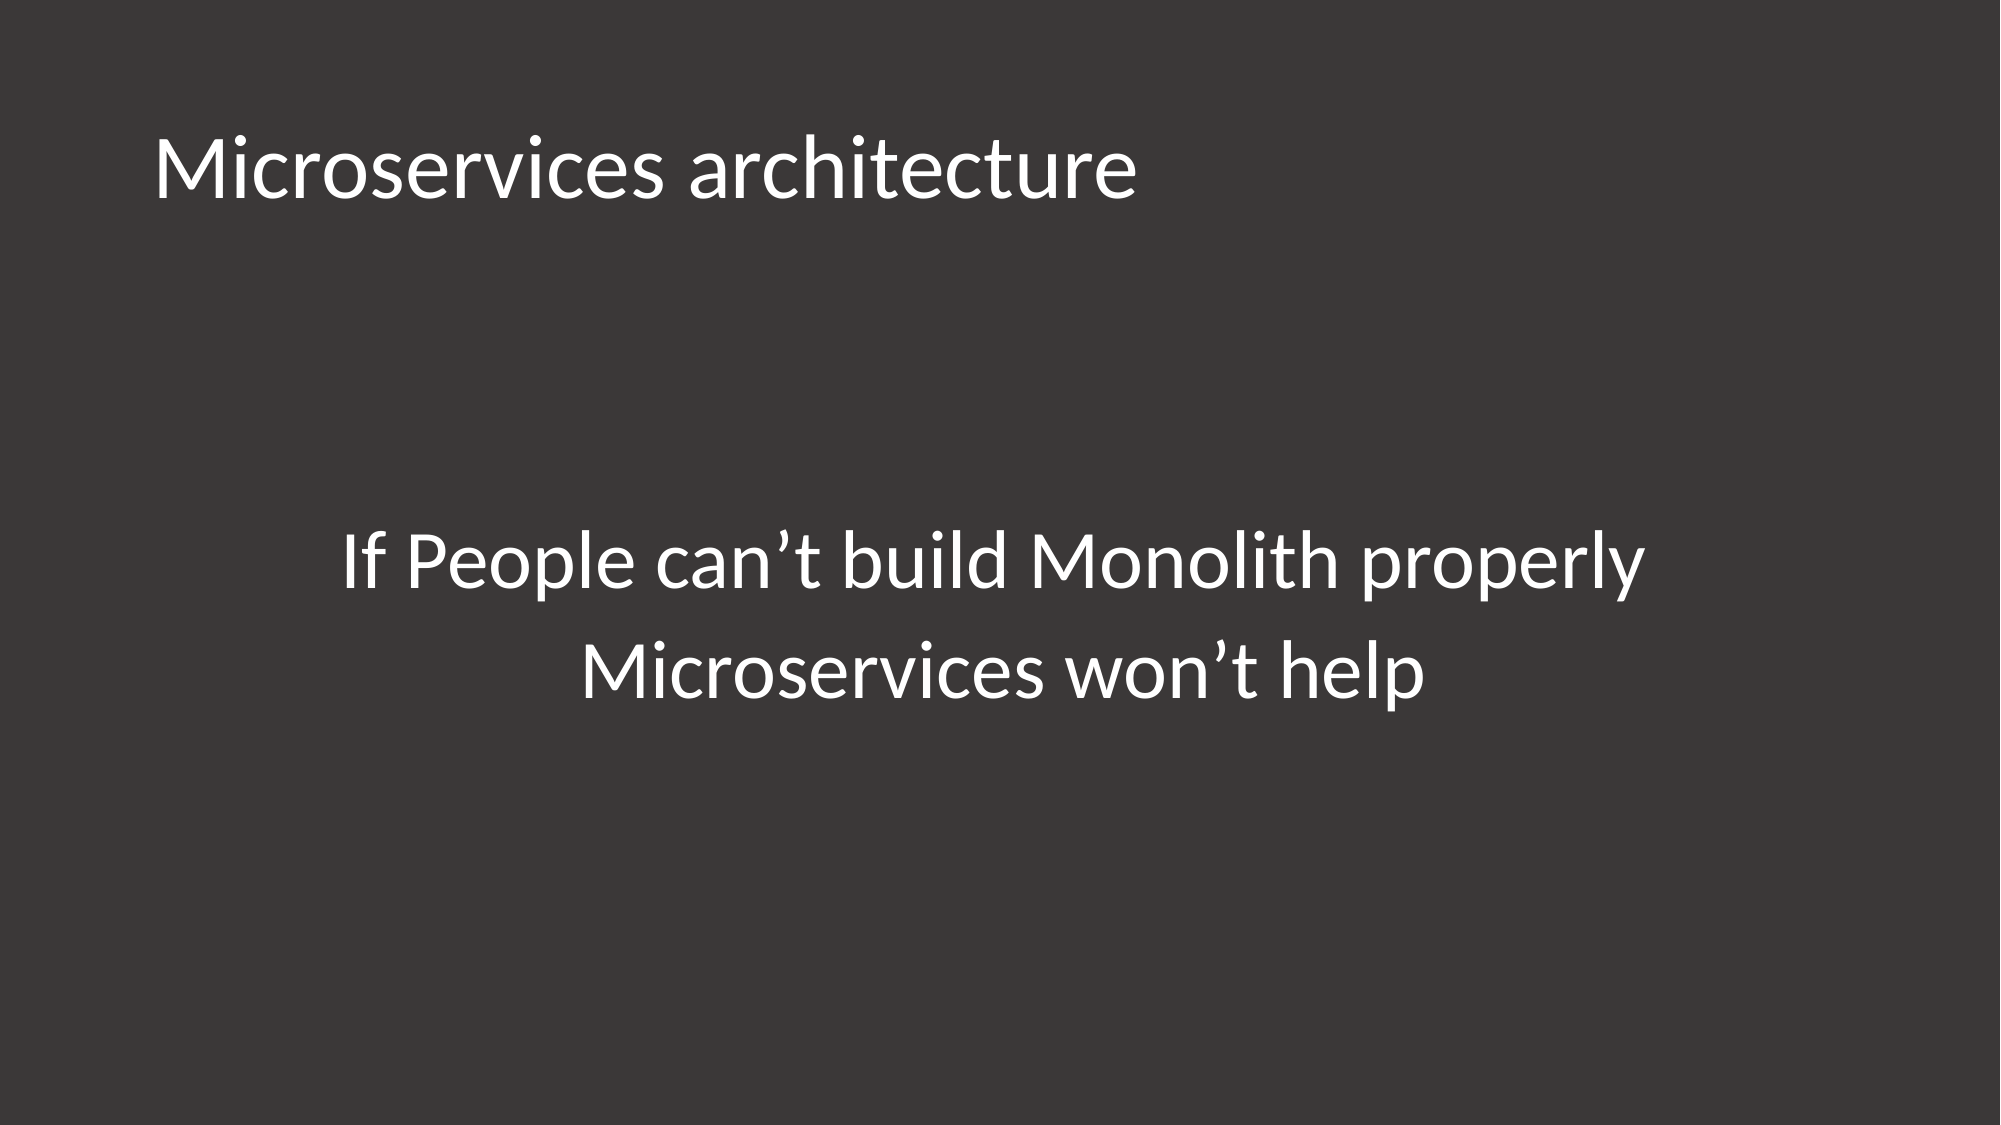

# Microservices architecture

If People can’t build Monolith properly
Microservices won’t help